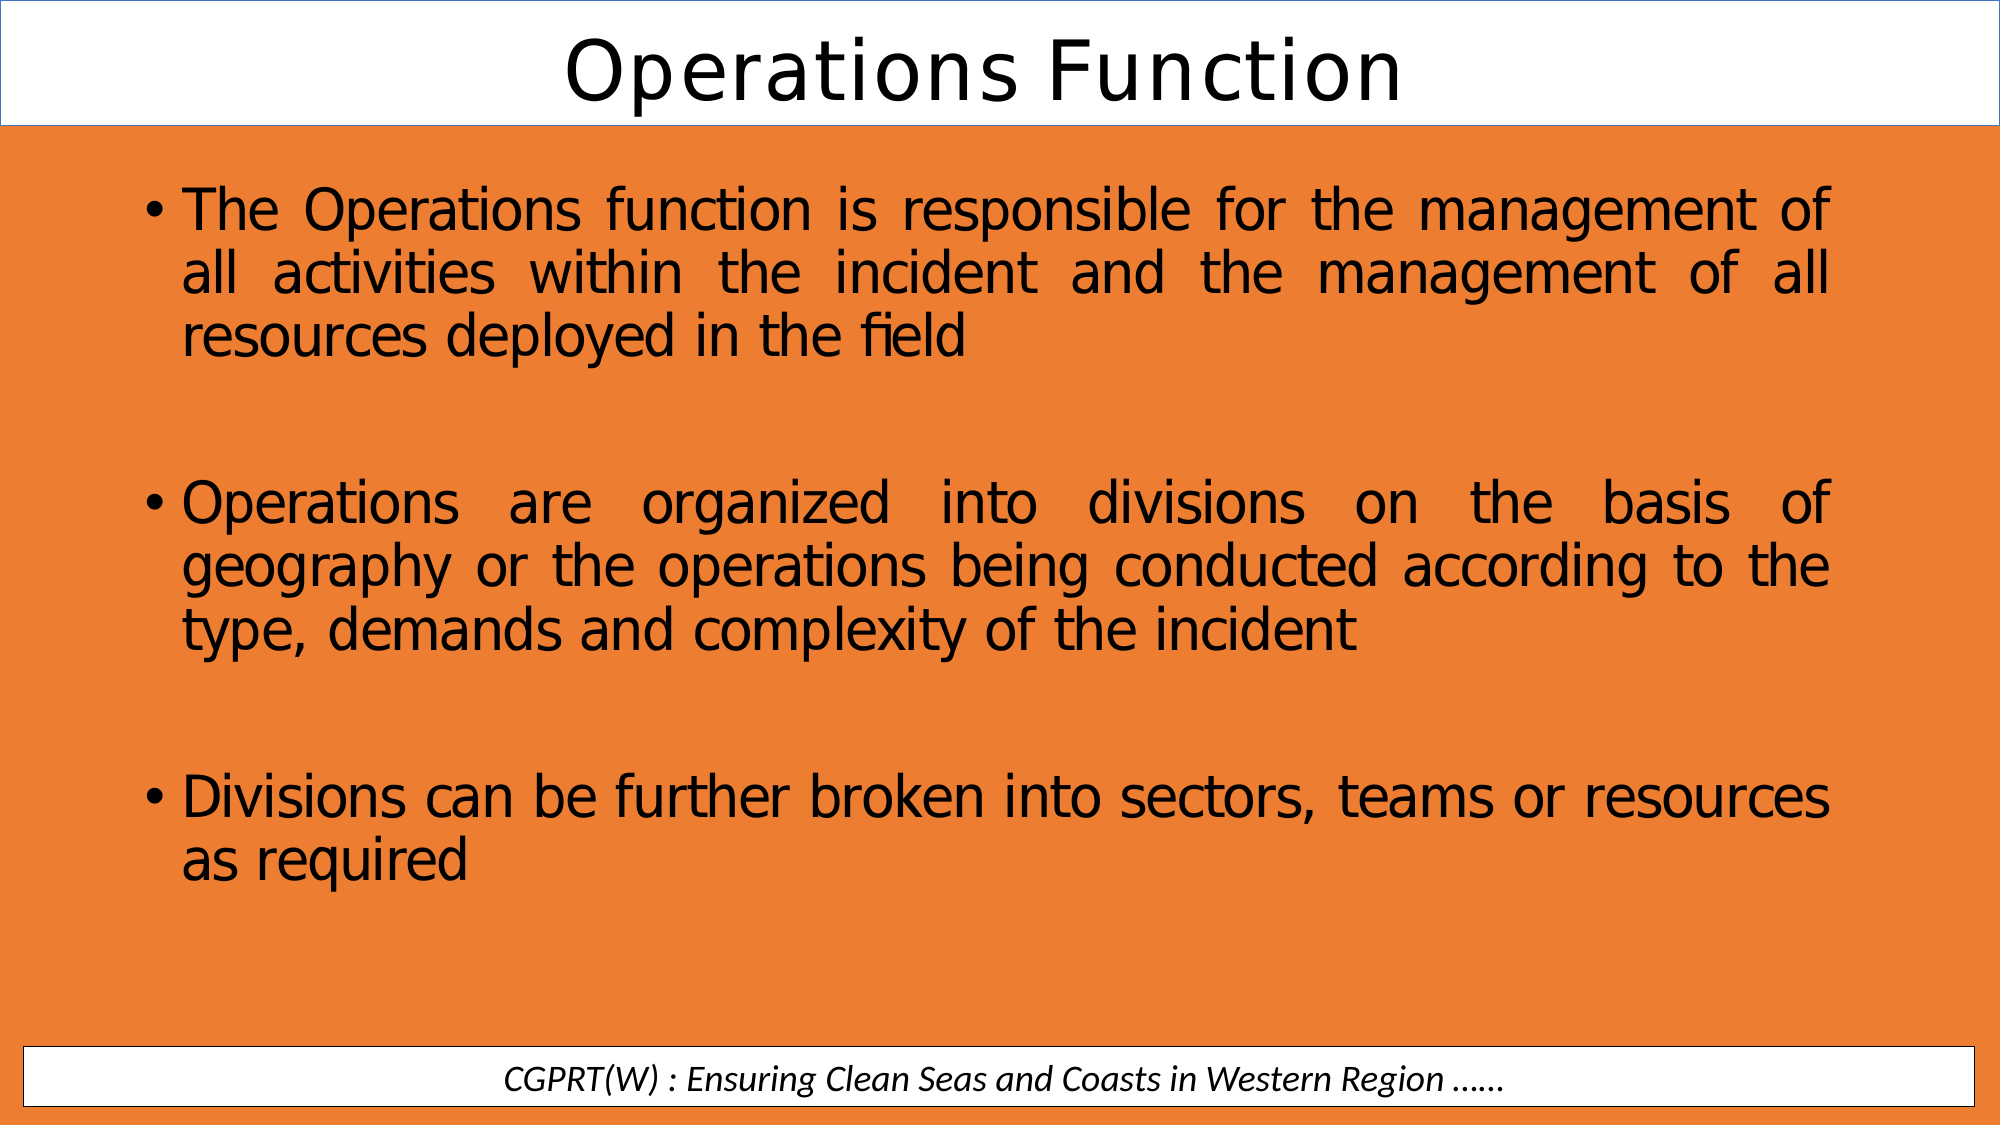

Operations Function
The Operations function is responsible for the management of all activities within the incident and the management of all resources deployed in the field

Operations are organized into divisions on the basis of geography or the operations being conducted according to the type, demands and complexity of the incident

Divisions can be further broken into sectors, teams or resources as required
 CGPRT(W) : Ensuring Clean Seas and Coasts in Western Region ……